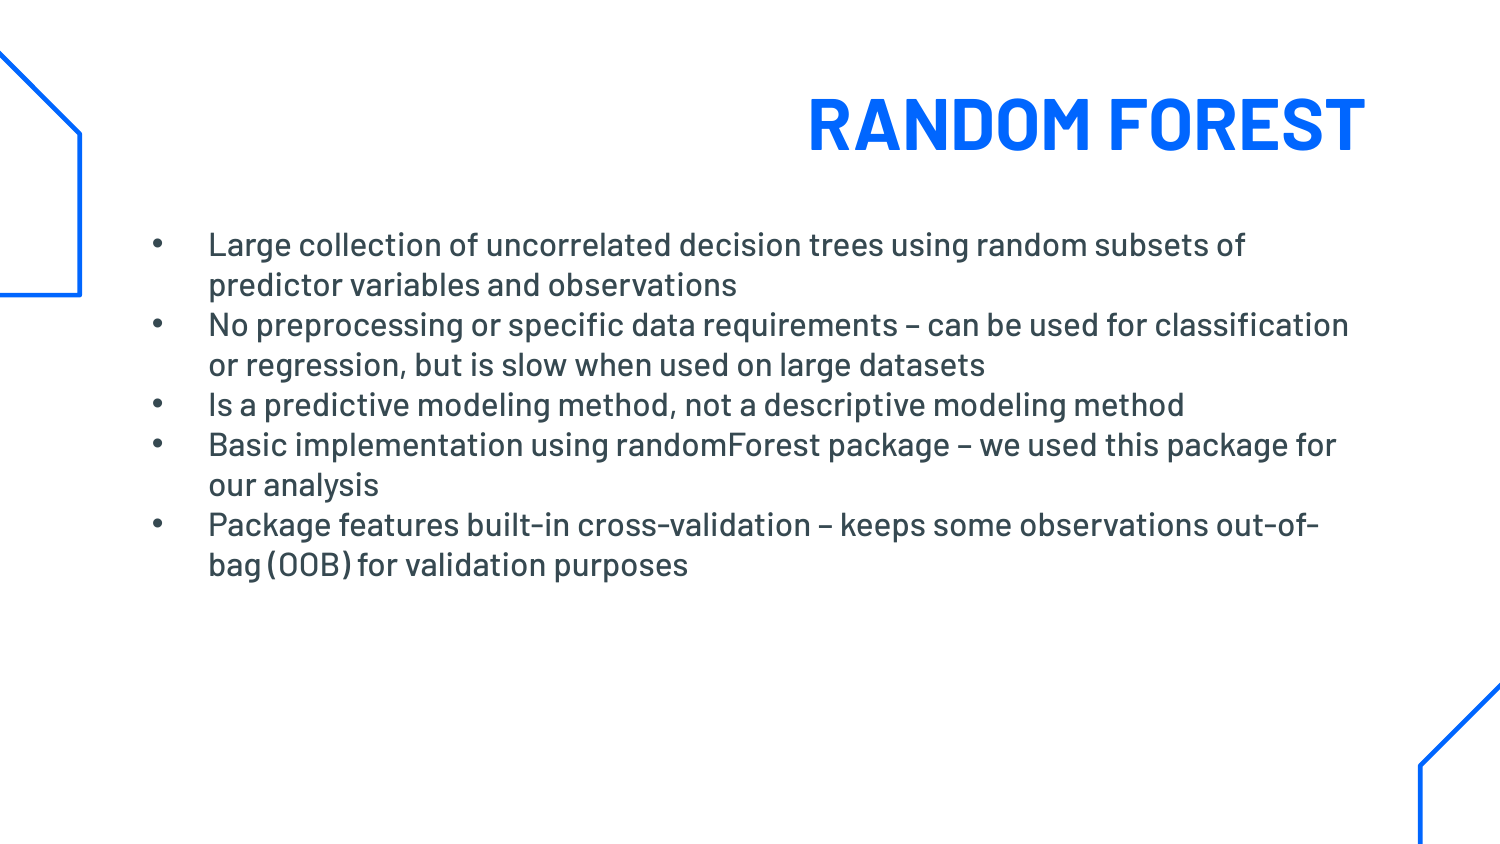

# RANDOM FOREST
Large collection of uncorrelated decision trees using random subsets of predictor variables and observations
No preprocessing or specific data requirements – can be used for classification or regression, but is slow when used on large datasets
Is a predictive modeling method, not a descriptive modeling method
Basic implementation using randomForest package – we used this package for our analysis
Package features built-in cross-validation – keeps some observations out-of-bag (OOB) for validation purposes